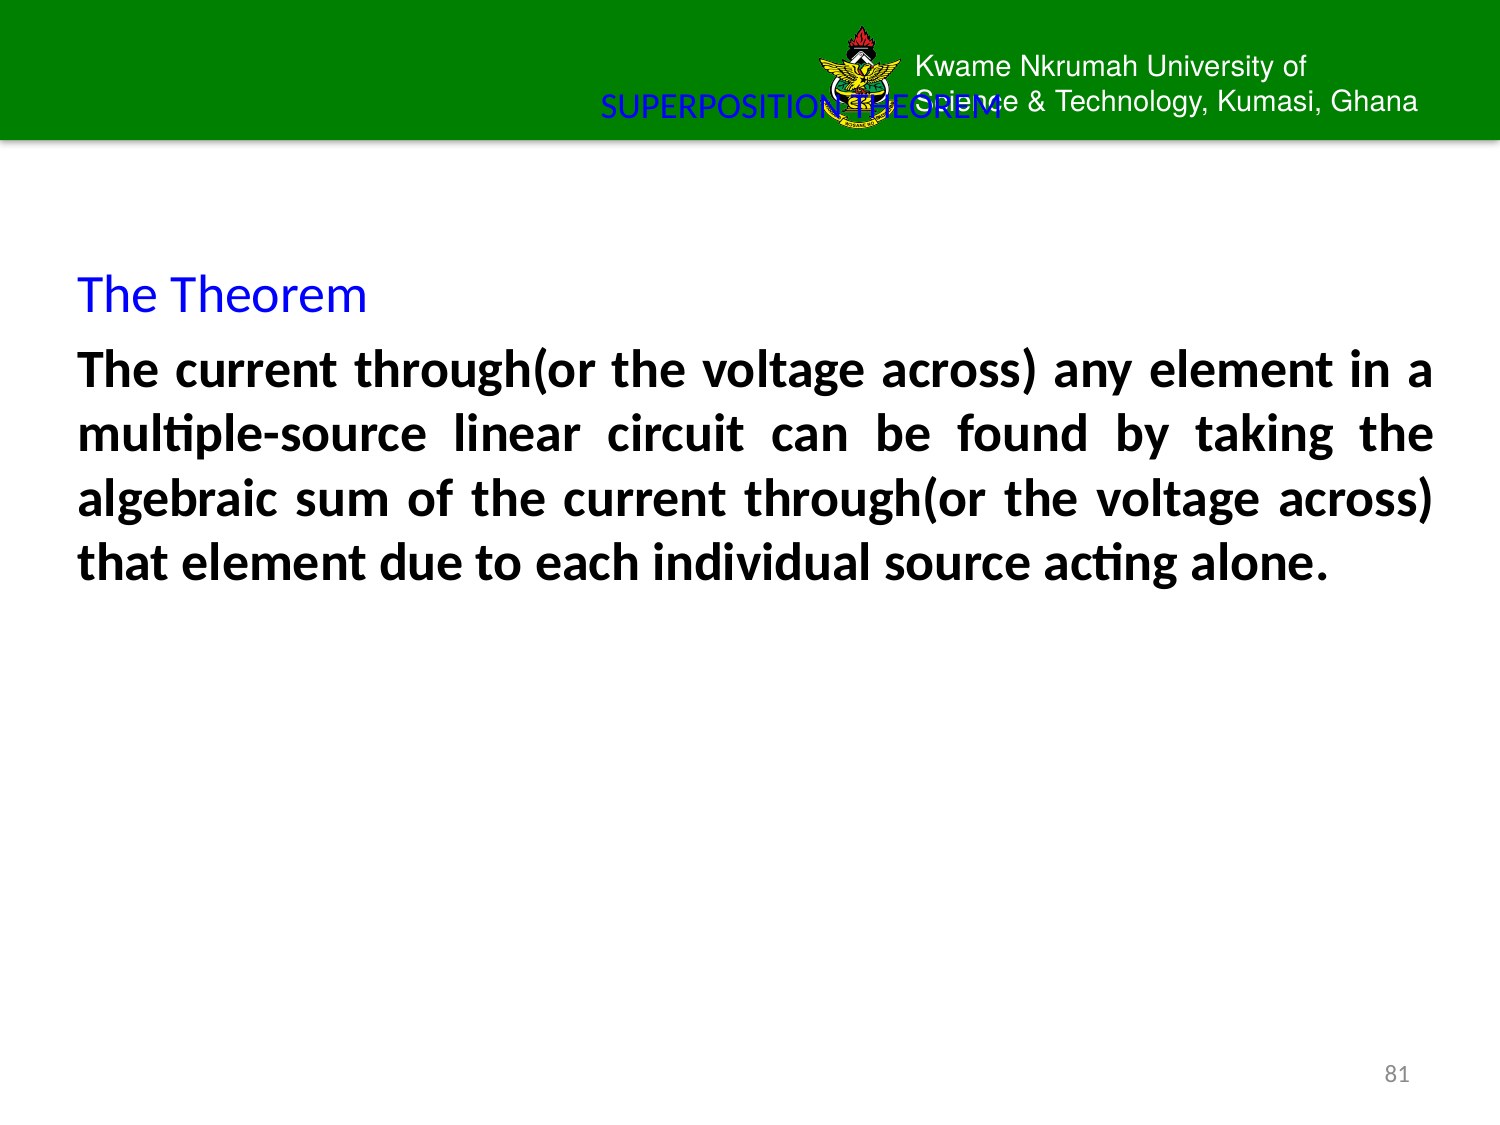

# SUPERPOSITION THEOREM
The Theorem
The current through(or the voltage across) any element in a multiple-source linear circuit can be found by taking the algebraic sum of the current through(or the voltage across) that element due to each individual source acting alone.

81